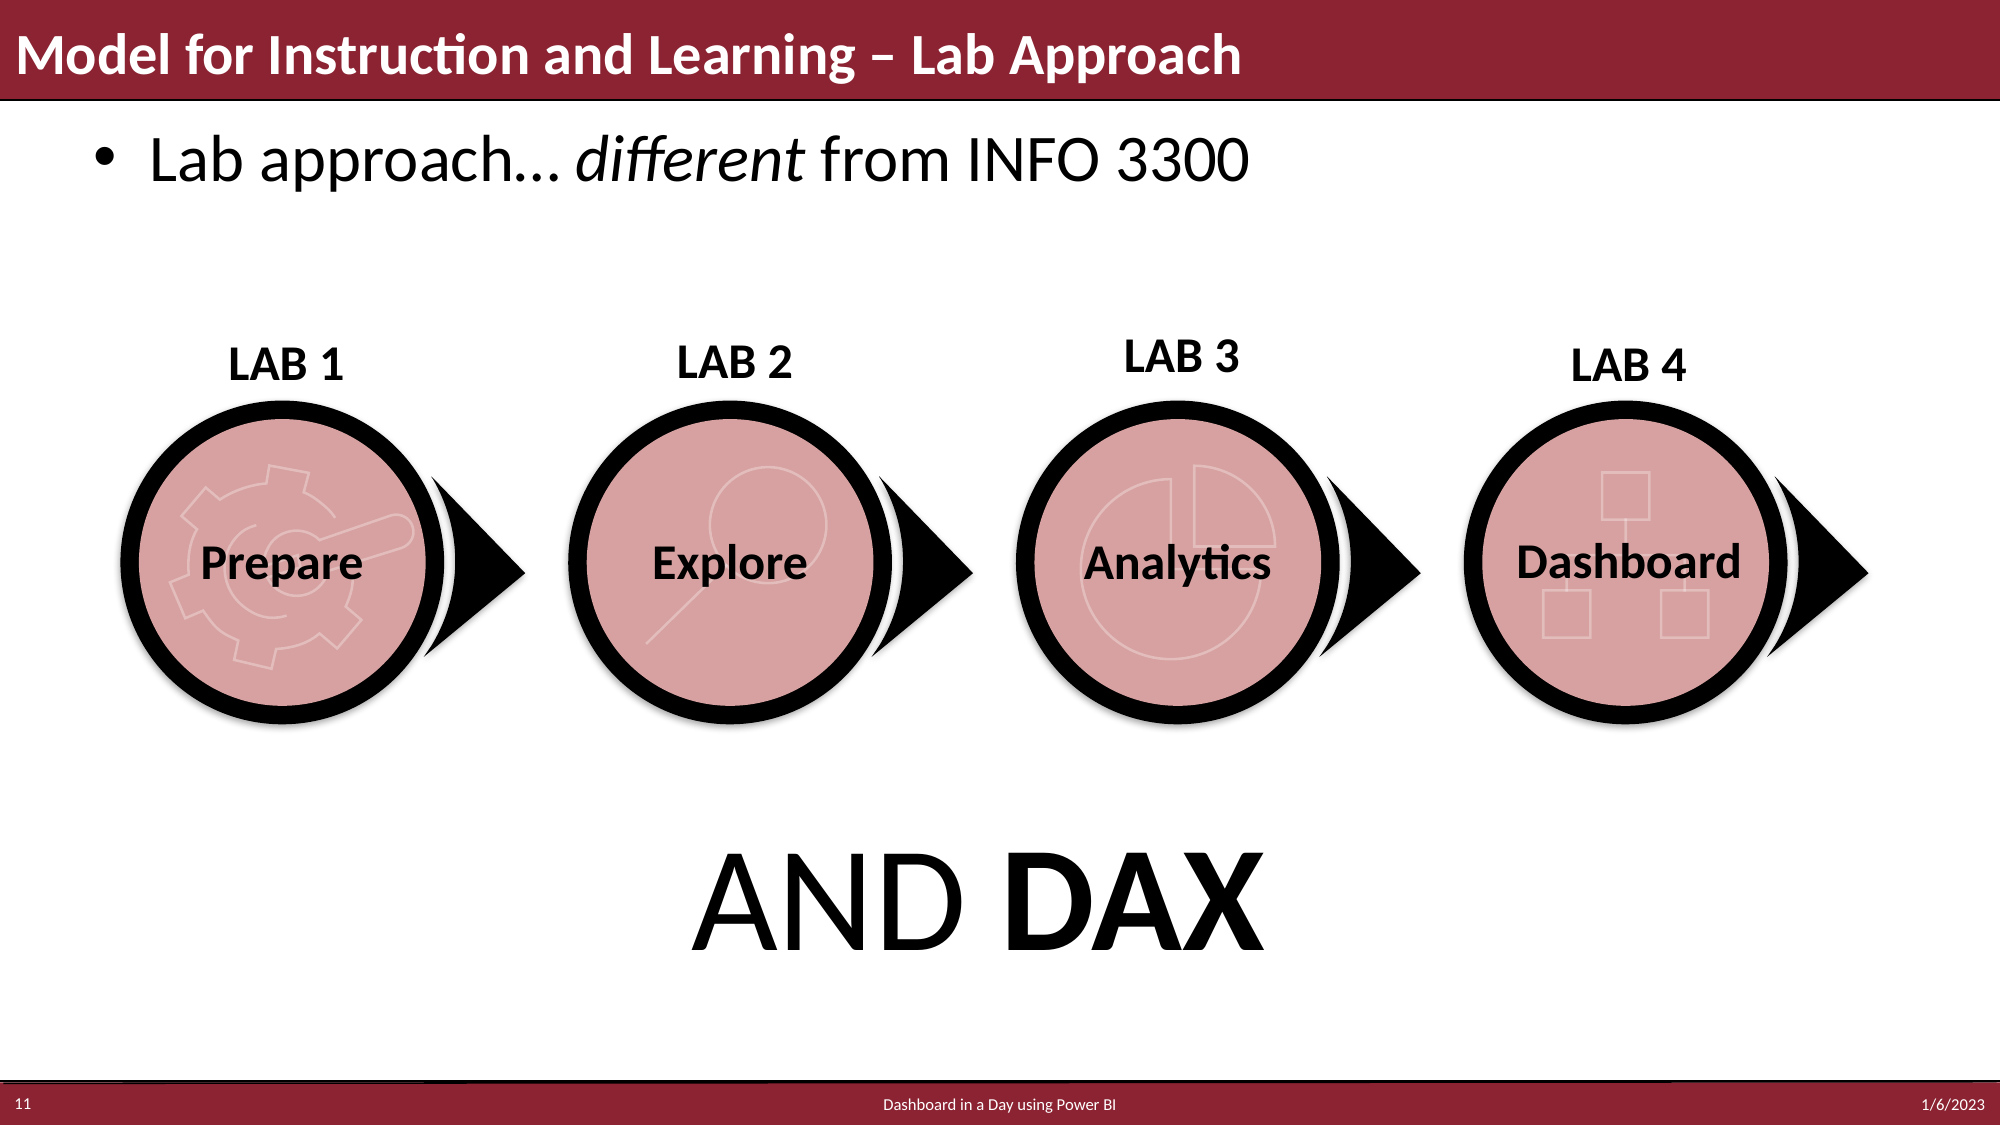

# Model for Instruction and Learning – Lab Approach
Lab approach… different from INFO 3300
LAB 3
LAB 2
LAB 1
LAB 4

Prepare

Explore

Analytics

Dashboard
AND DAX
1/6/2023
11